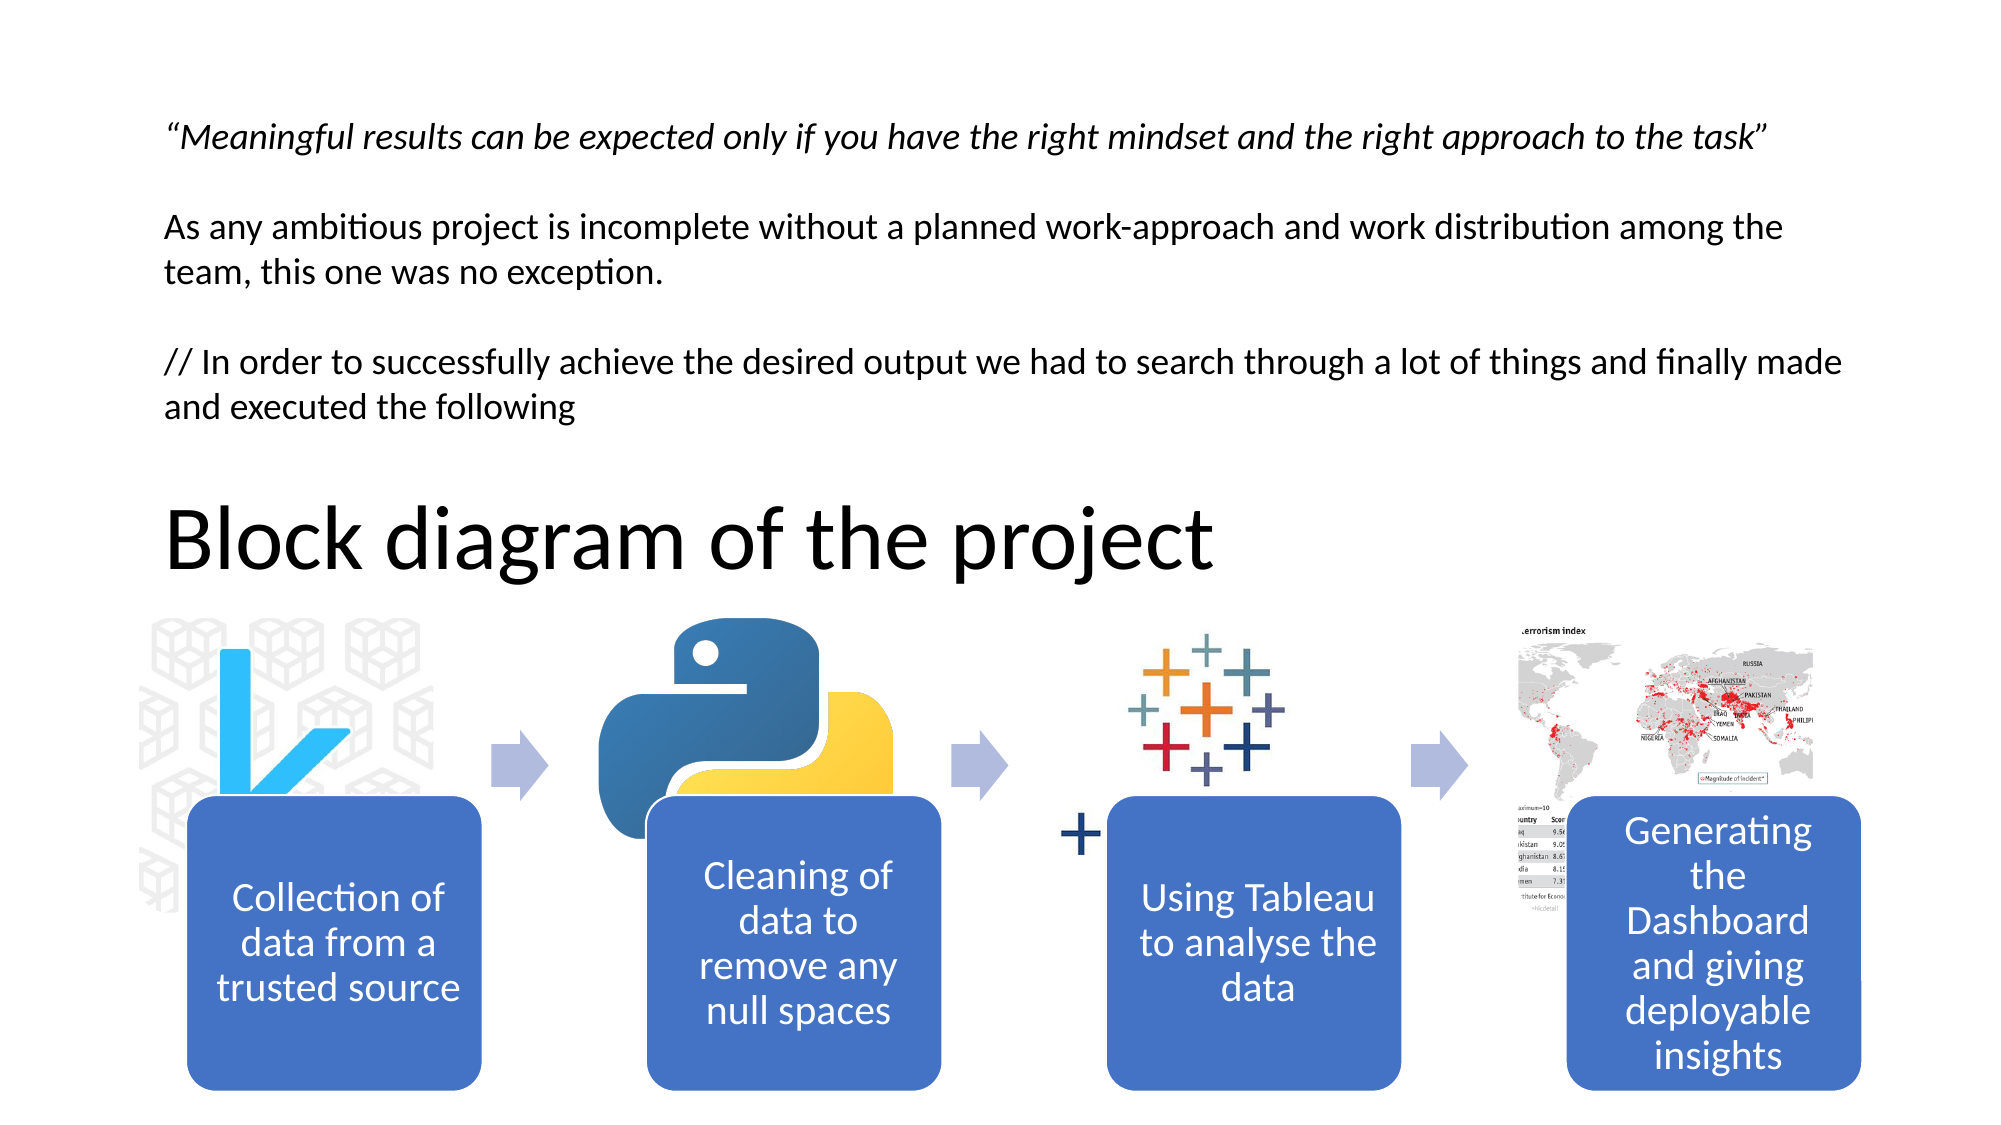

“Meaningful results can be expected only if you have the right mindset and the right approach to the task”

As any ambitious project is incomplete without a planned work-approach and work distribution among the team, this one was no exception.

// In order to successfully achieve the desired output we had to search through a lot of things and finally made and executed the following
# Block diagram of the project
Collection of data from a trusted source

Cleaning of data to remove any null spaces

Using Tableau to analyse the data

Generating the Dashboard and giving deployable insights